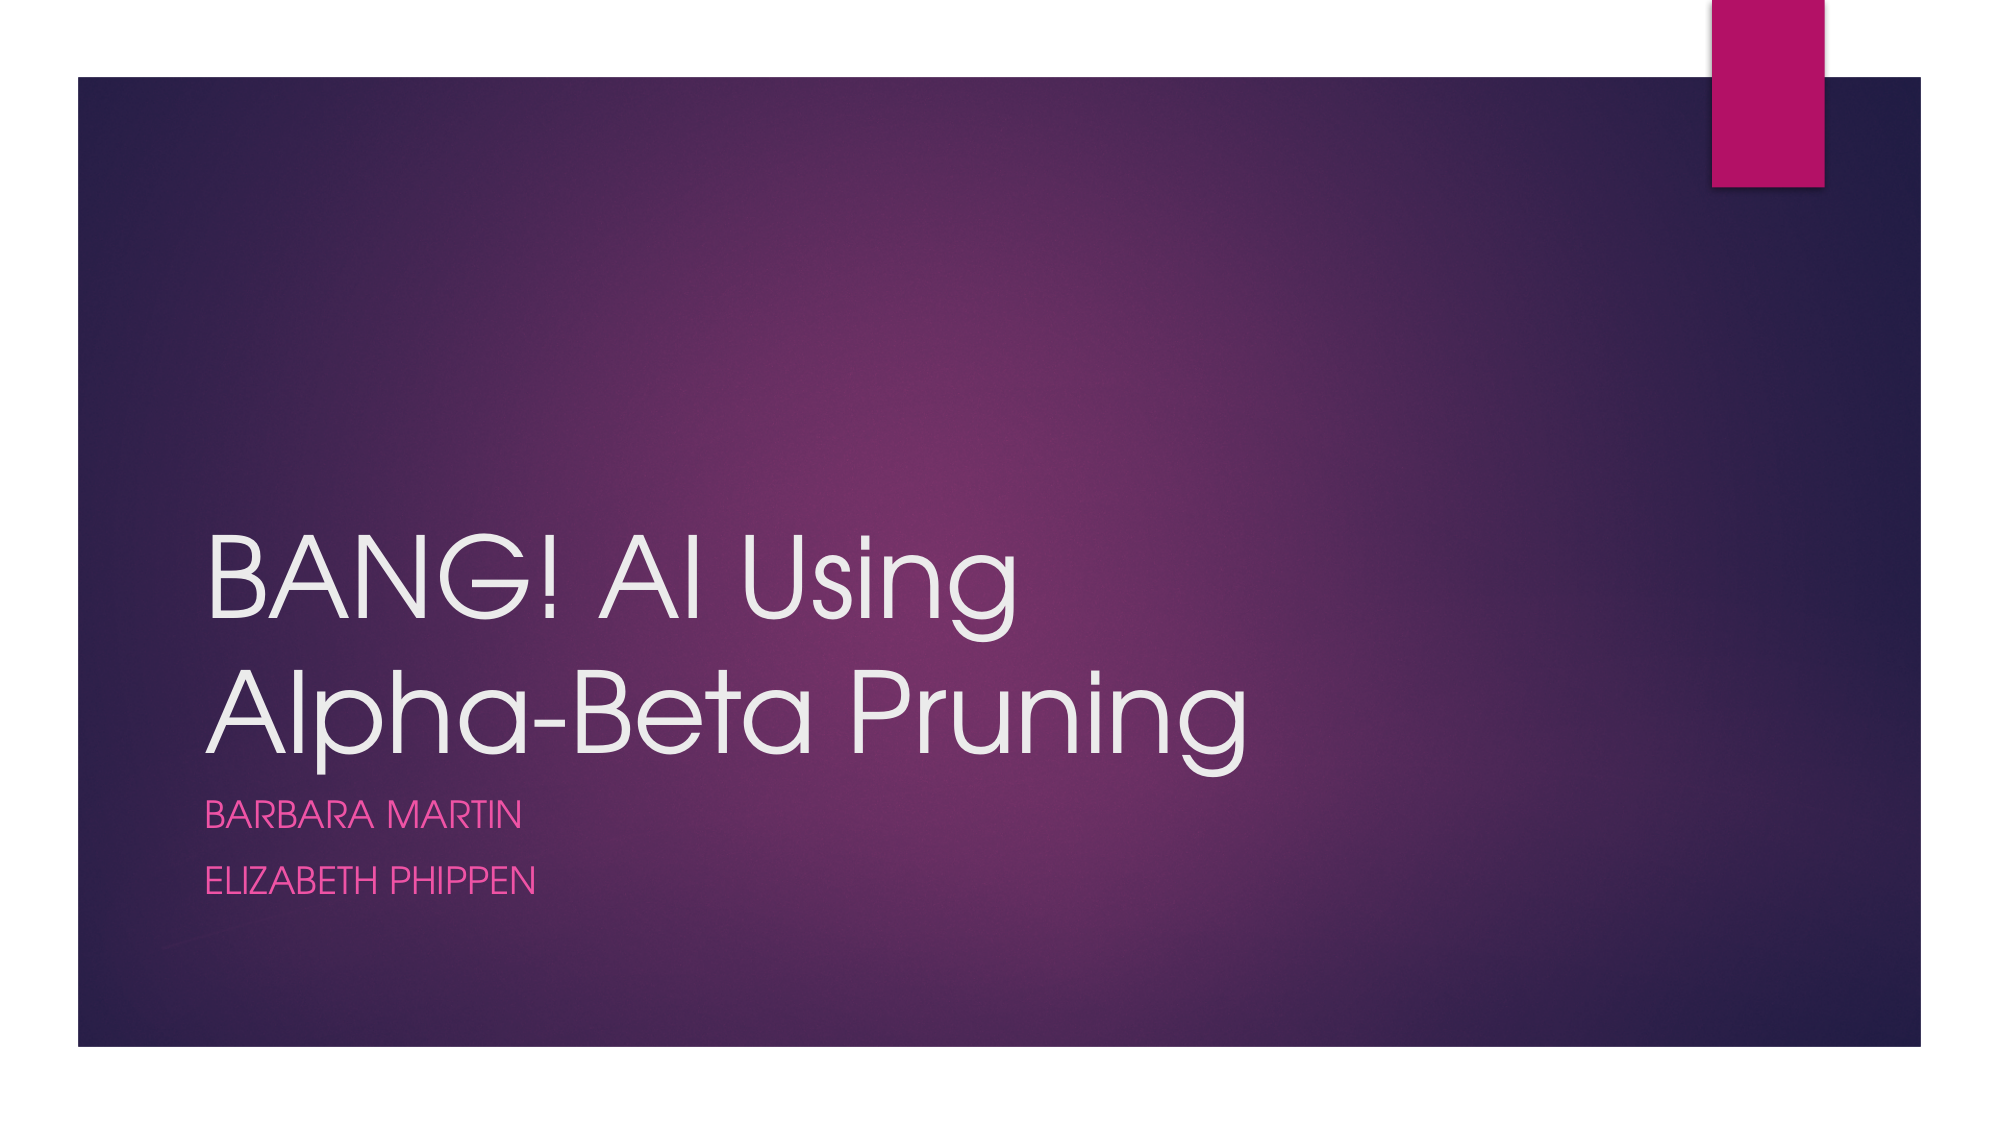

# BANG! AI Using Alpha-Beta Pruning
Barbara Martin
Elizabeth Phippen